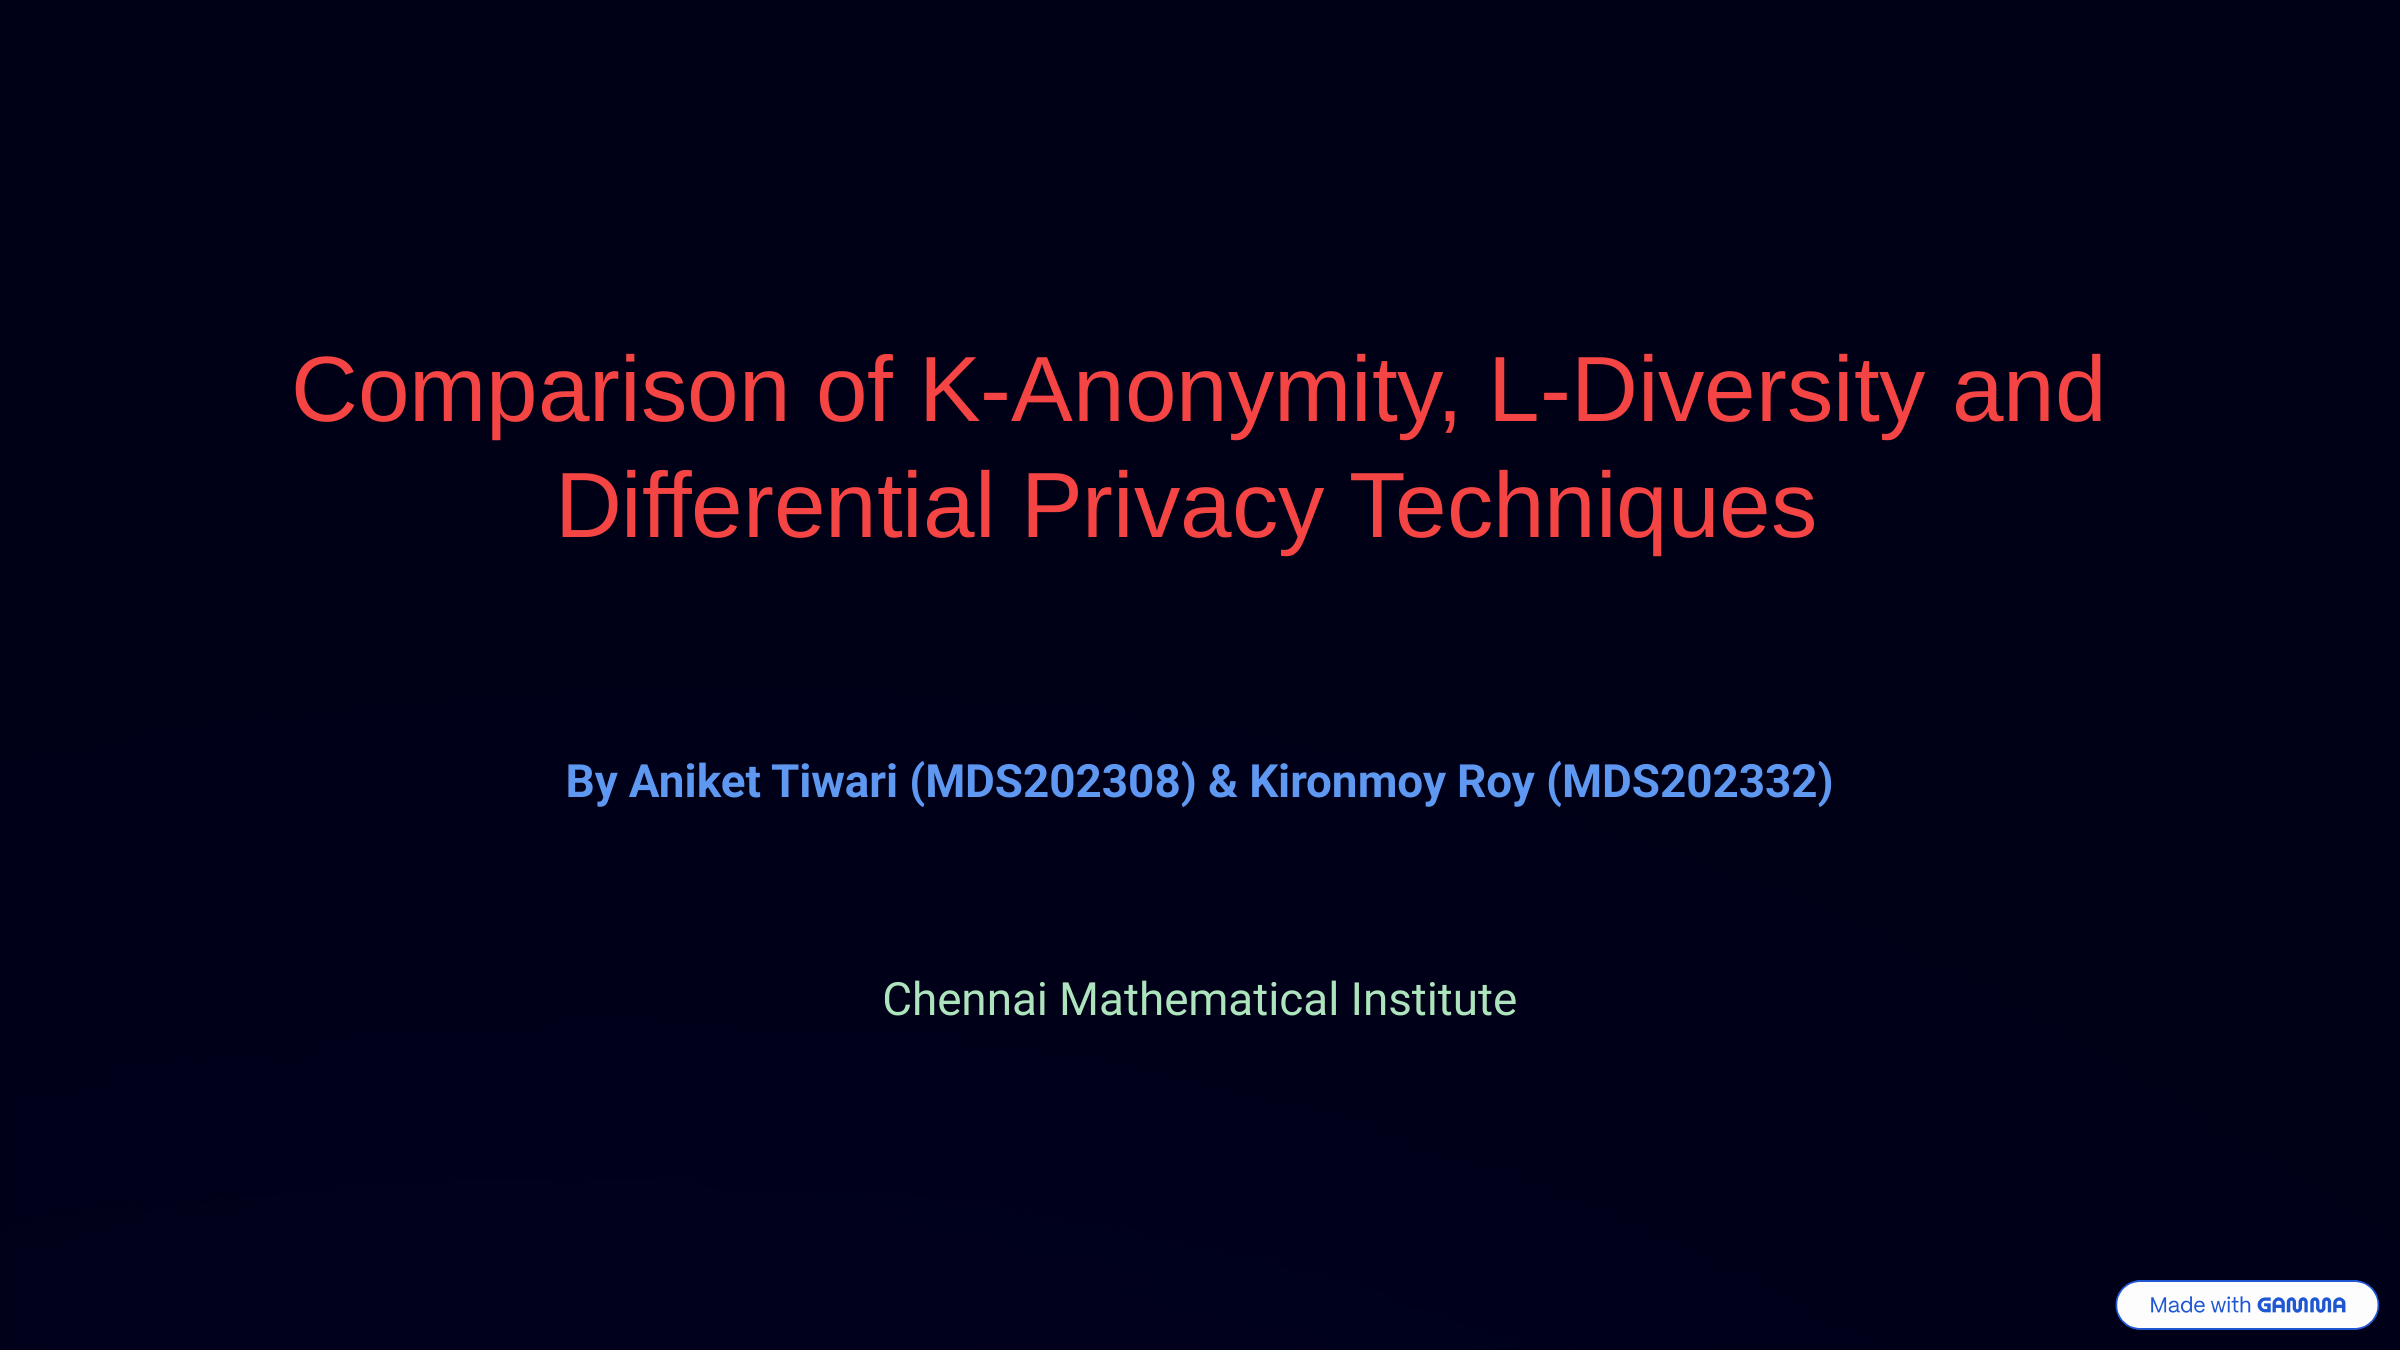

Comparison of K-Anonymity, L-Diversity and Differential Privacy Techniques

By Aniket Tiwari (MDS202308) & Kironmoy Roy (MDS202332)

Chennai Mathematical Institute